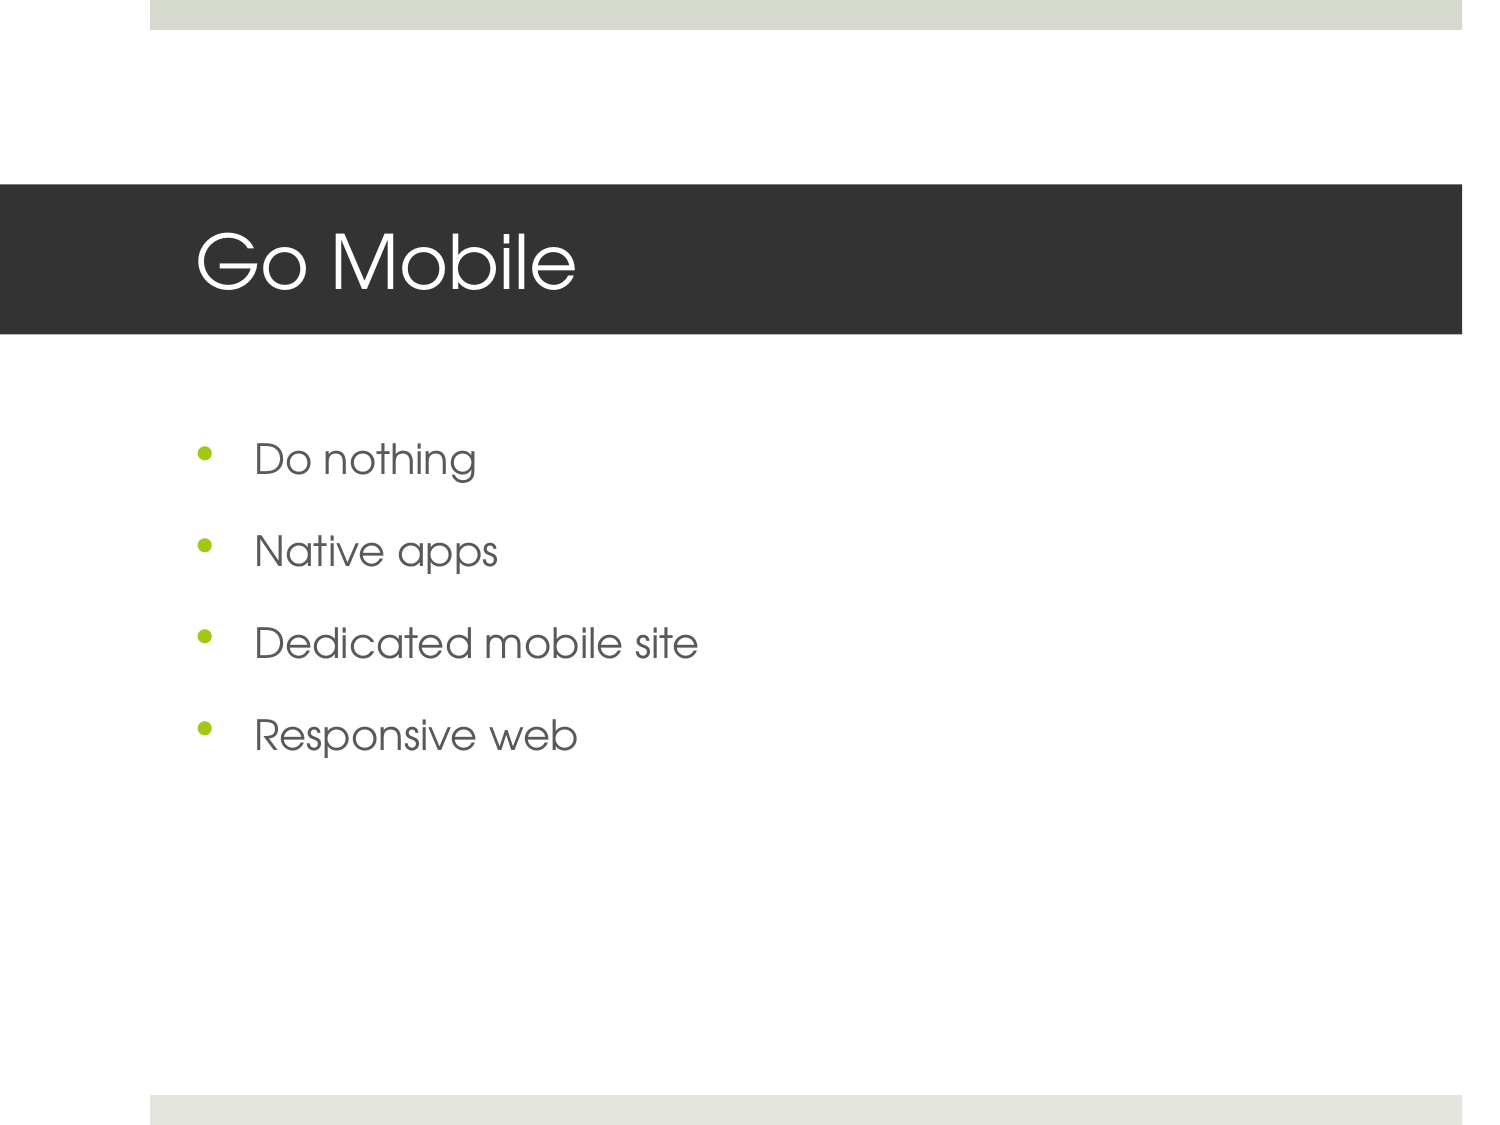

# Go Mobile
Do nothing
Native apps
Dedicated mobile site
Responsive web